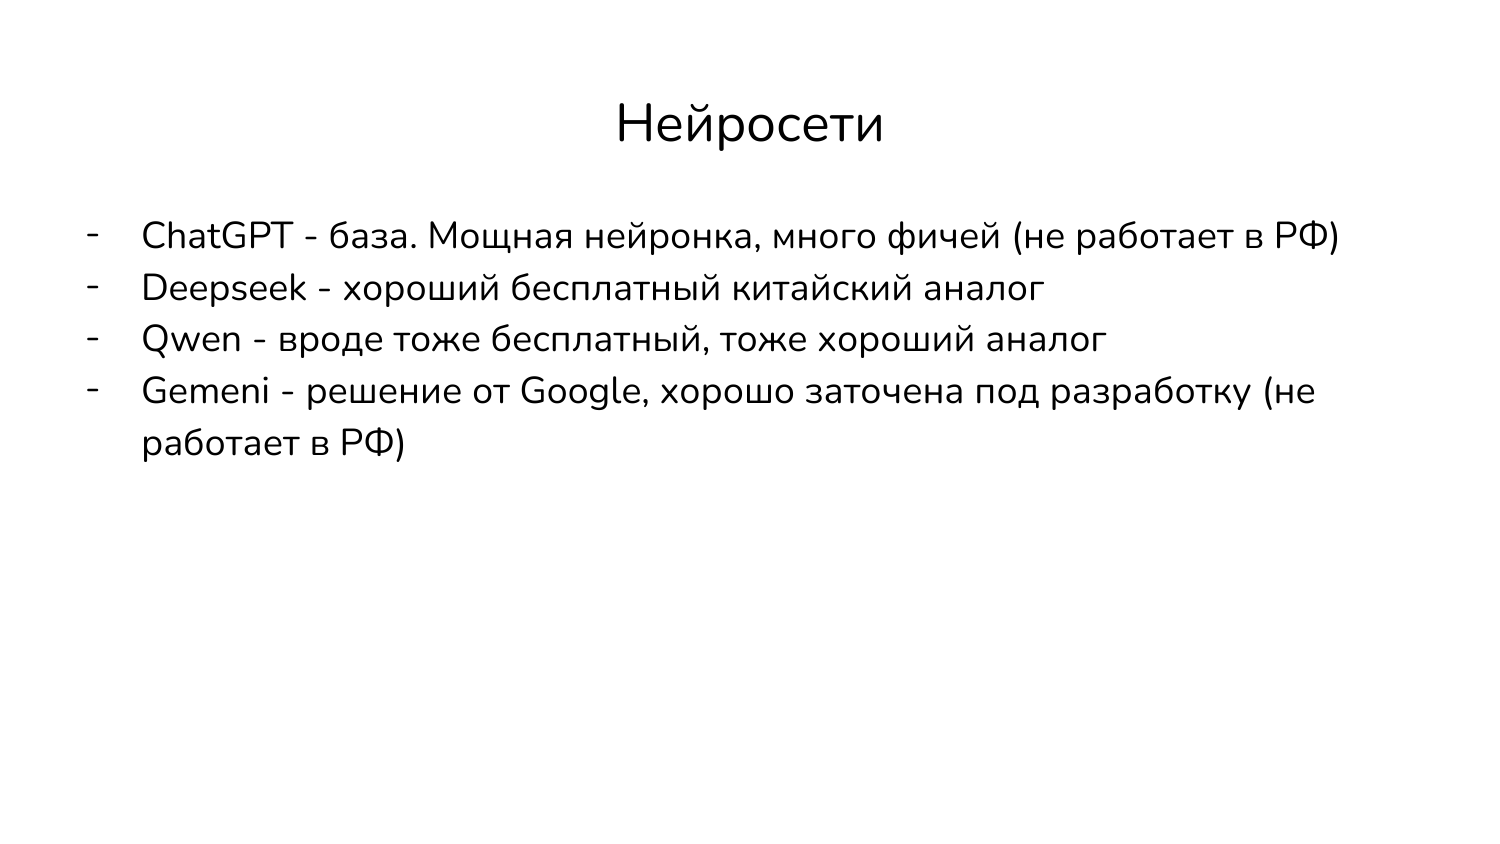

# Нейросети
ChatGPT - база. Мощная нейронка, много фичей (не работает в РФ)
Deepseek - хороший бесплатный китайский аналог
Qwen - вроде тоже бесплатный, тоже хороший аналог
Gemeni - решение от Google, хорошо заточена под разработку (не работает в РФ)